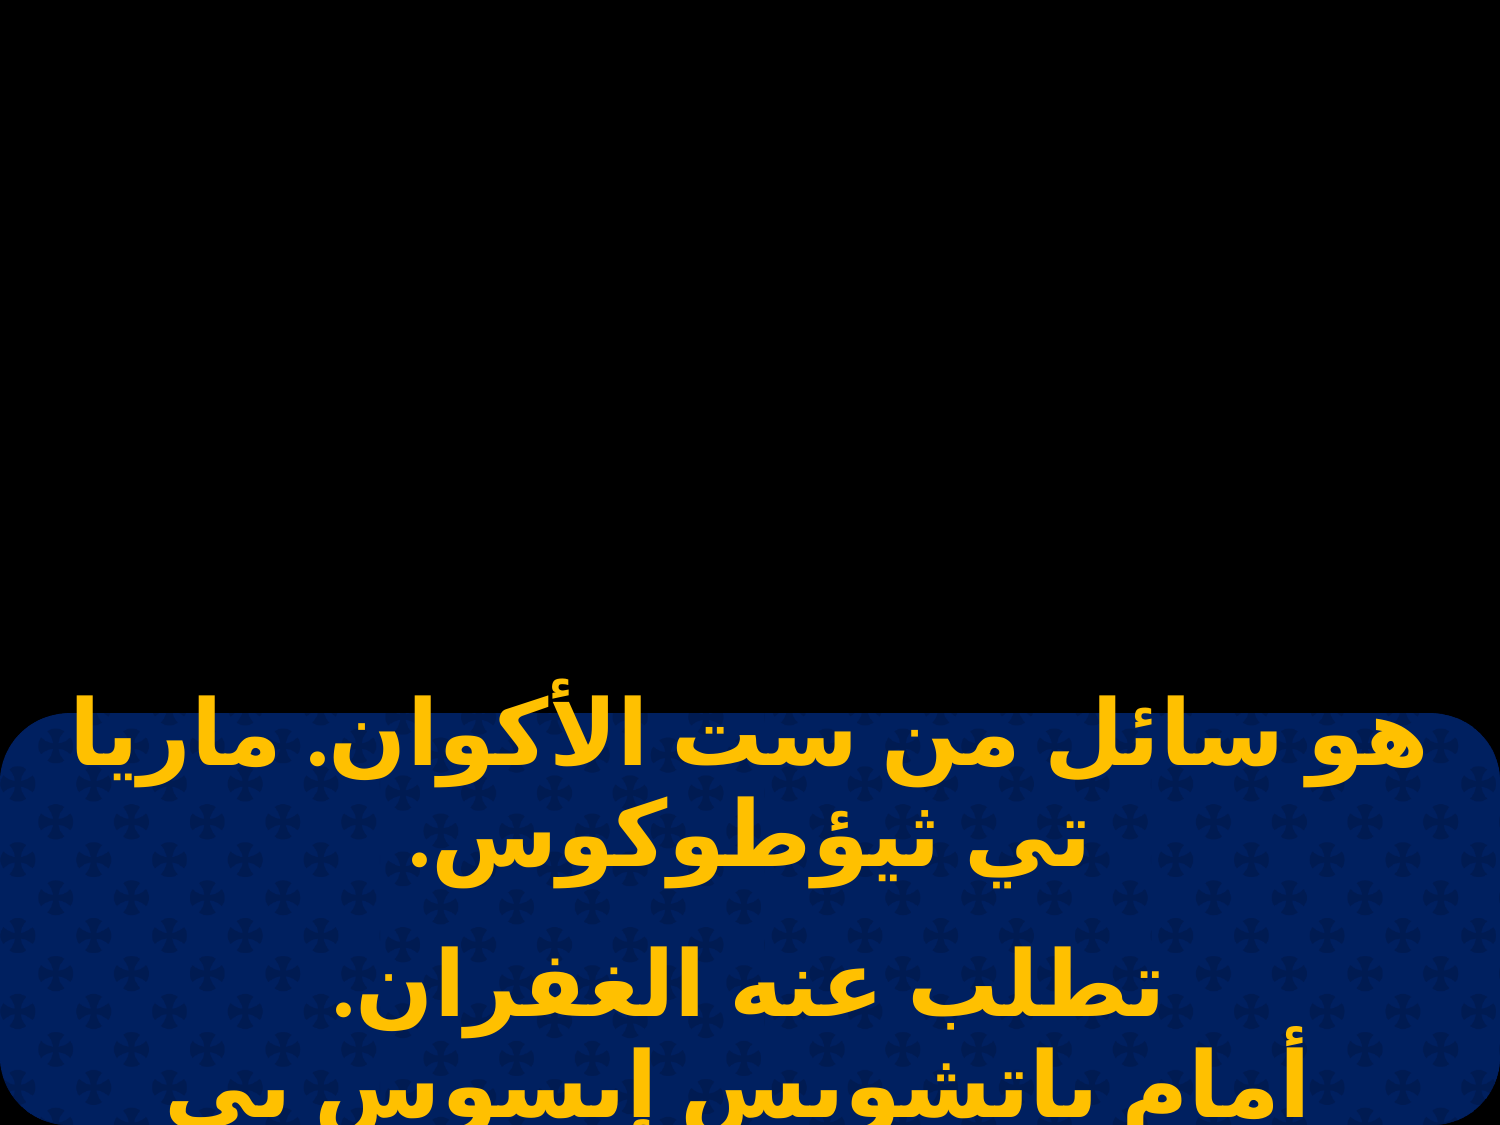

| هو سائل من ست الأكوان. ماريا تي ثيؤطوكوس. |
| --- |
|  |
| تطلب عنه الغفران. أمام باتشويس إيسوس بي إخريستوس. |